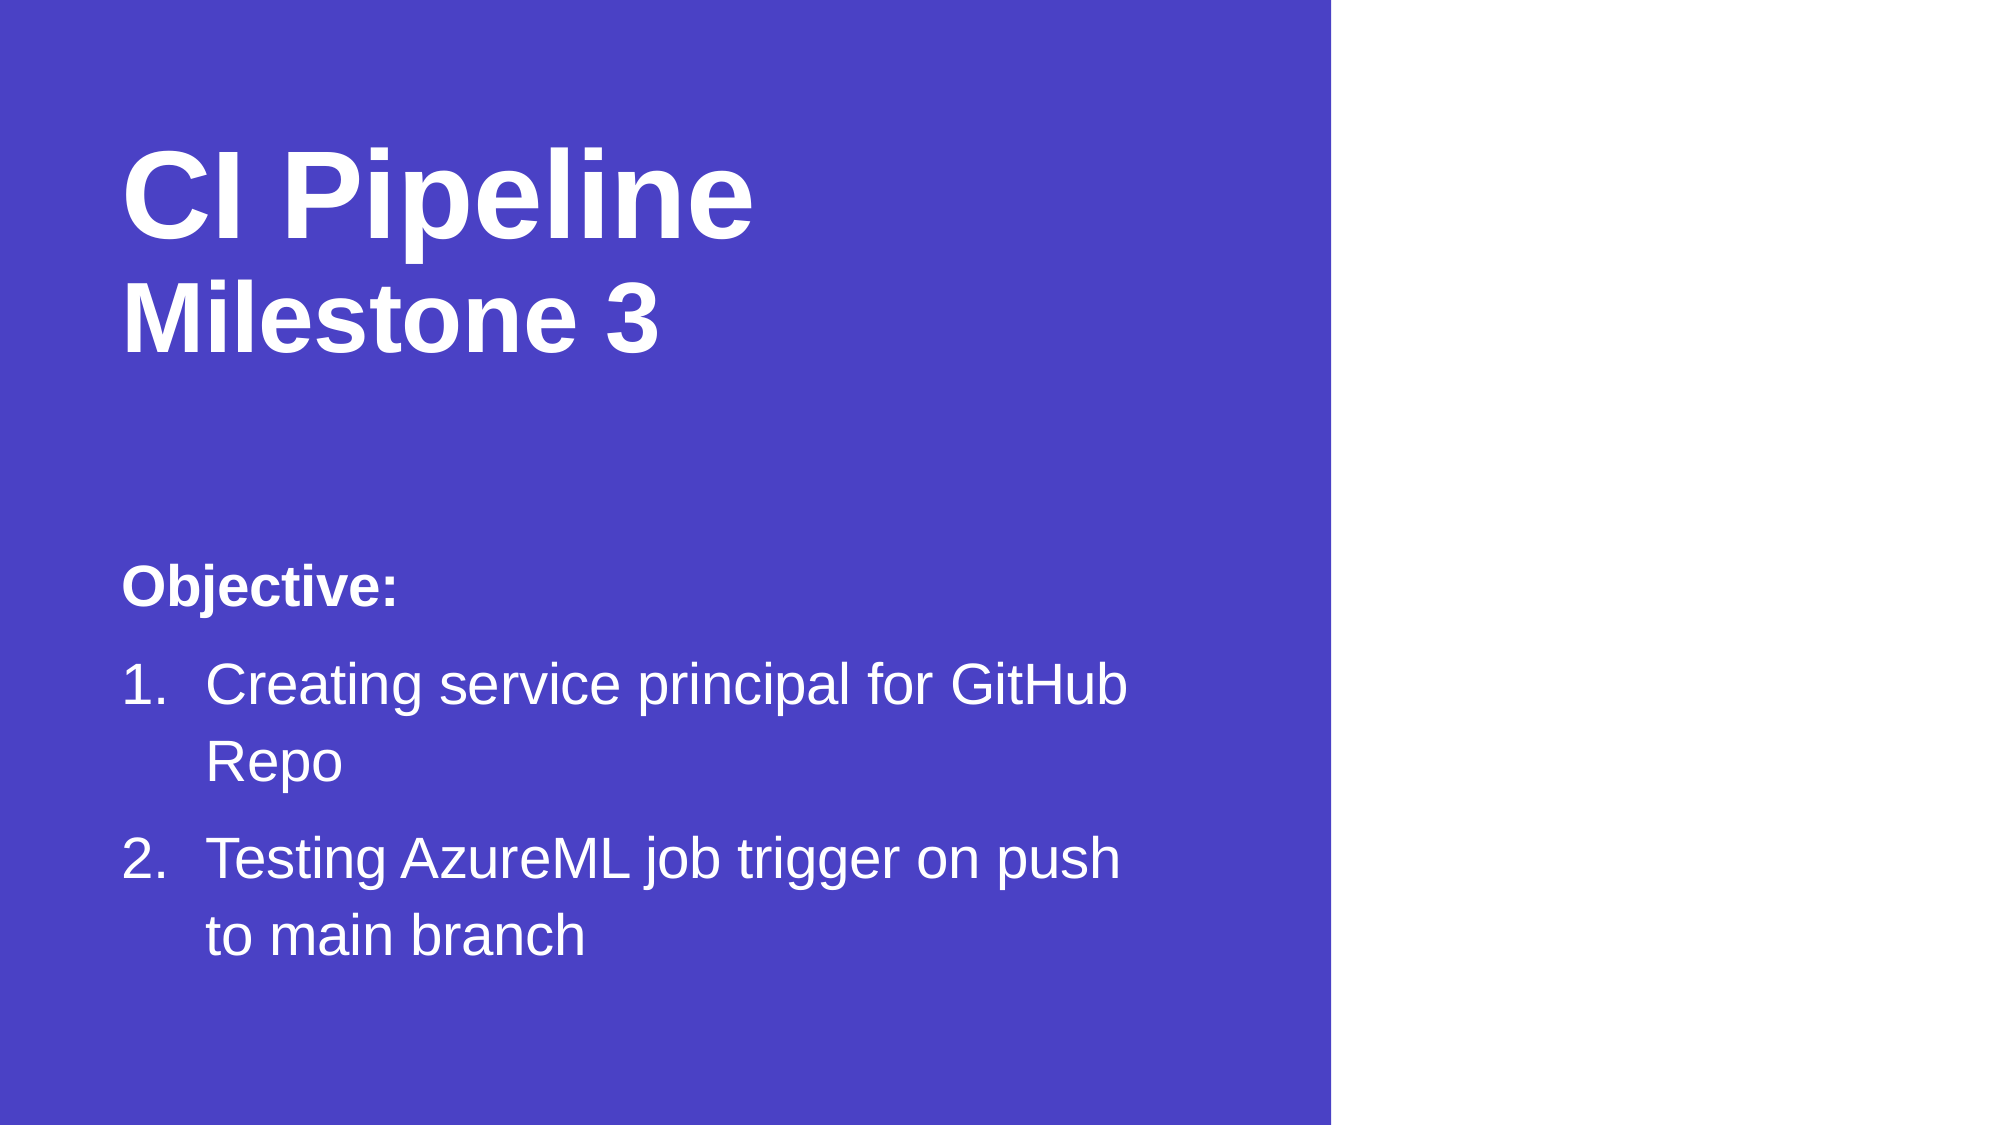

# CI Pipeline Milestone 3
Objective:
Creating service principal for GitHub Repo
Testing AzureML job trigger on push to main branch